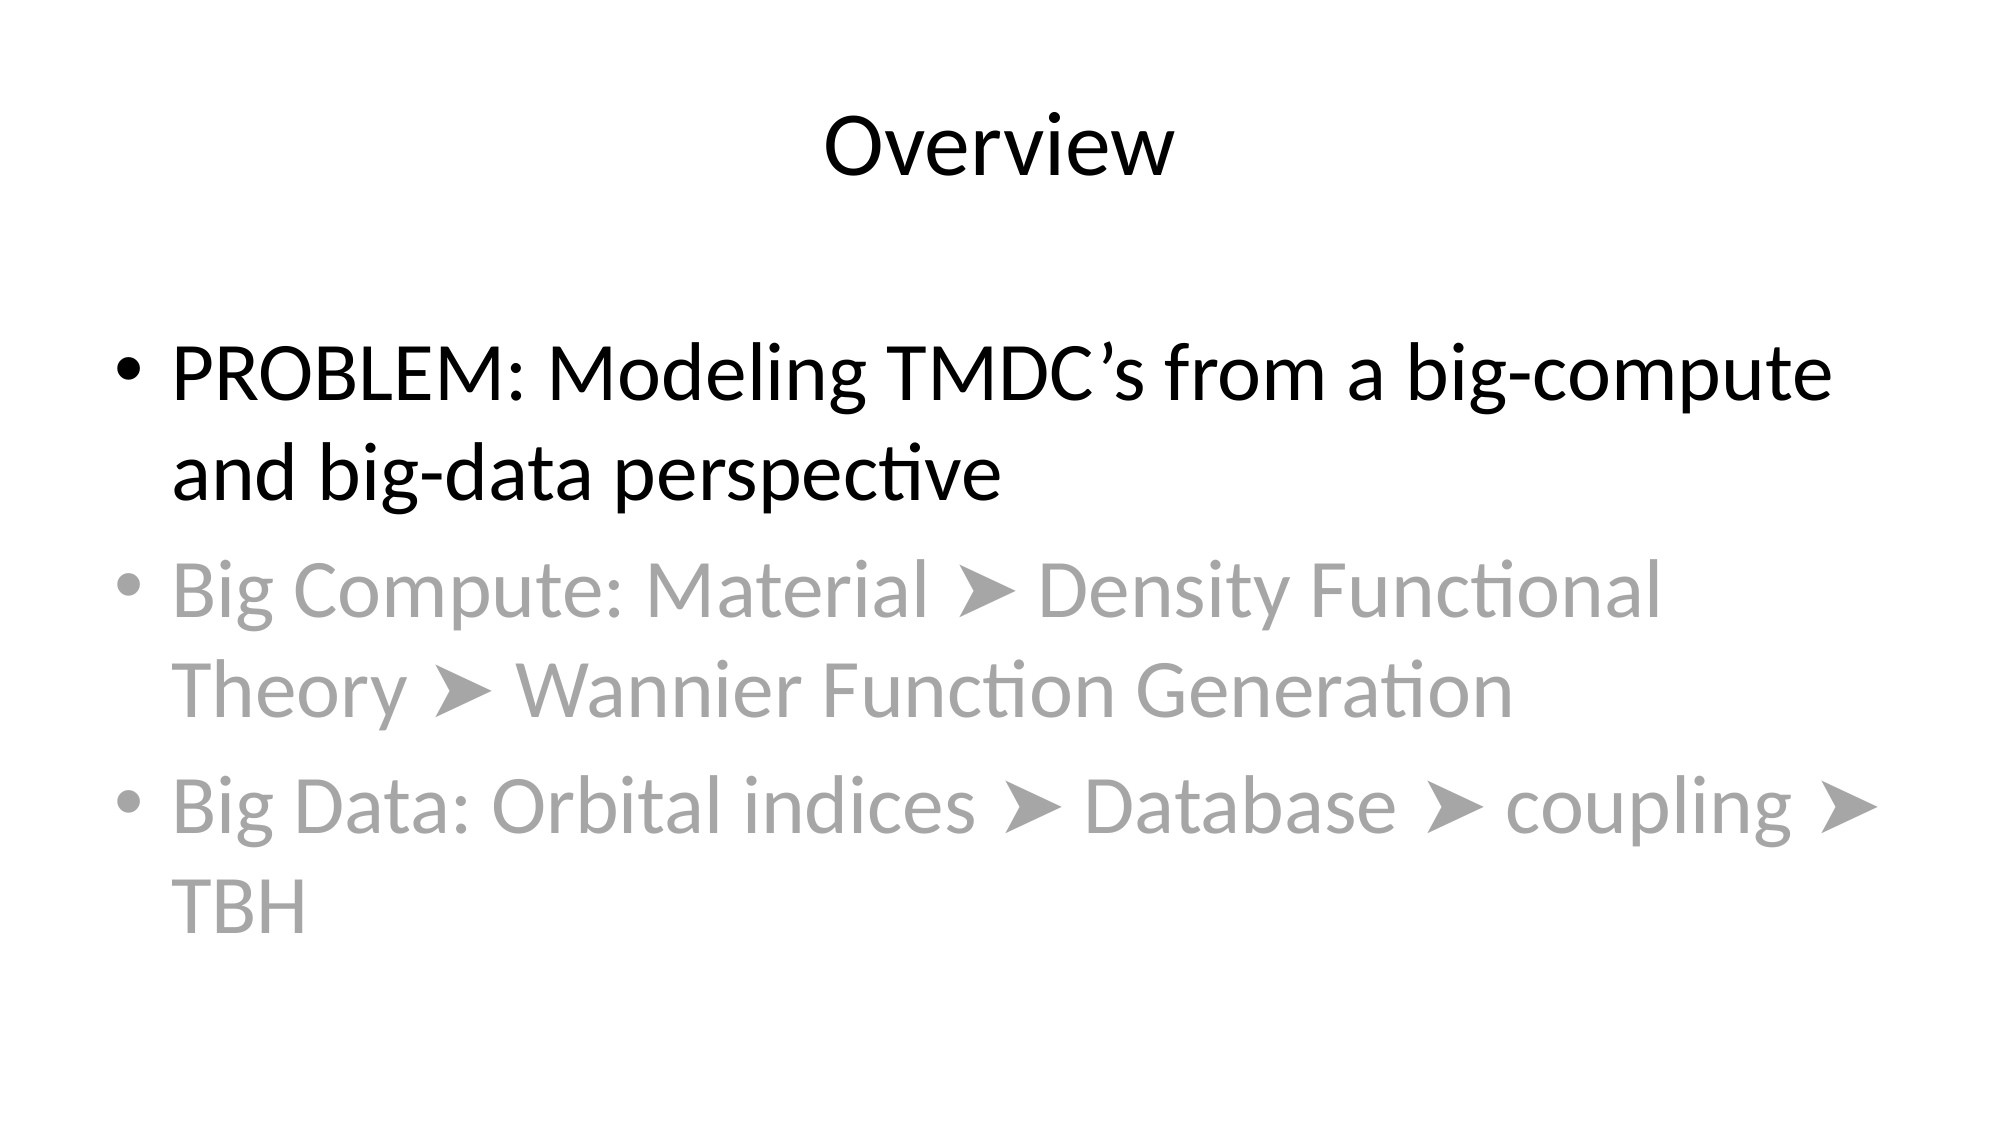

# Overview
PROBLEM: Modeling TMDC’s from a big-compute and big-data perspective
Big Compute: Material ➤ Density Functional Theory ➤ Wannier Function Generation
Big Data: Orbital indices ➤ Database ➤ coupling ➤ TBH